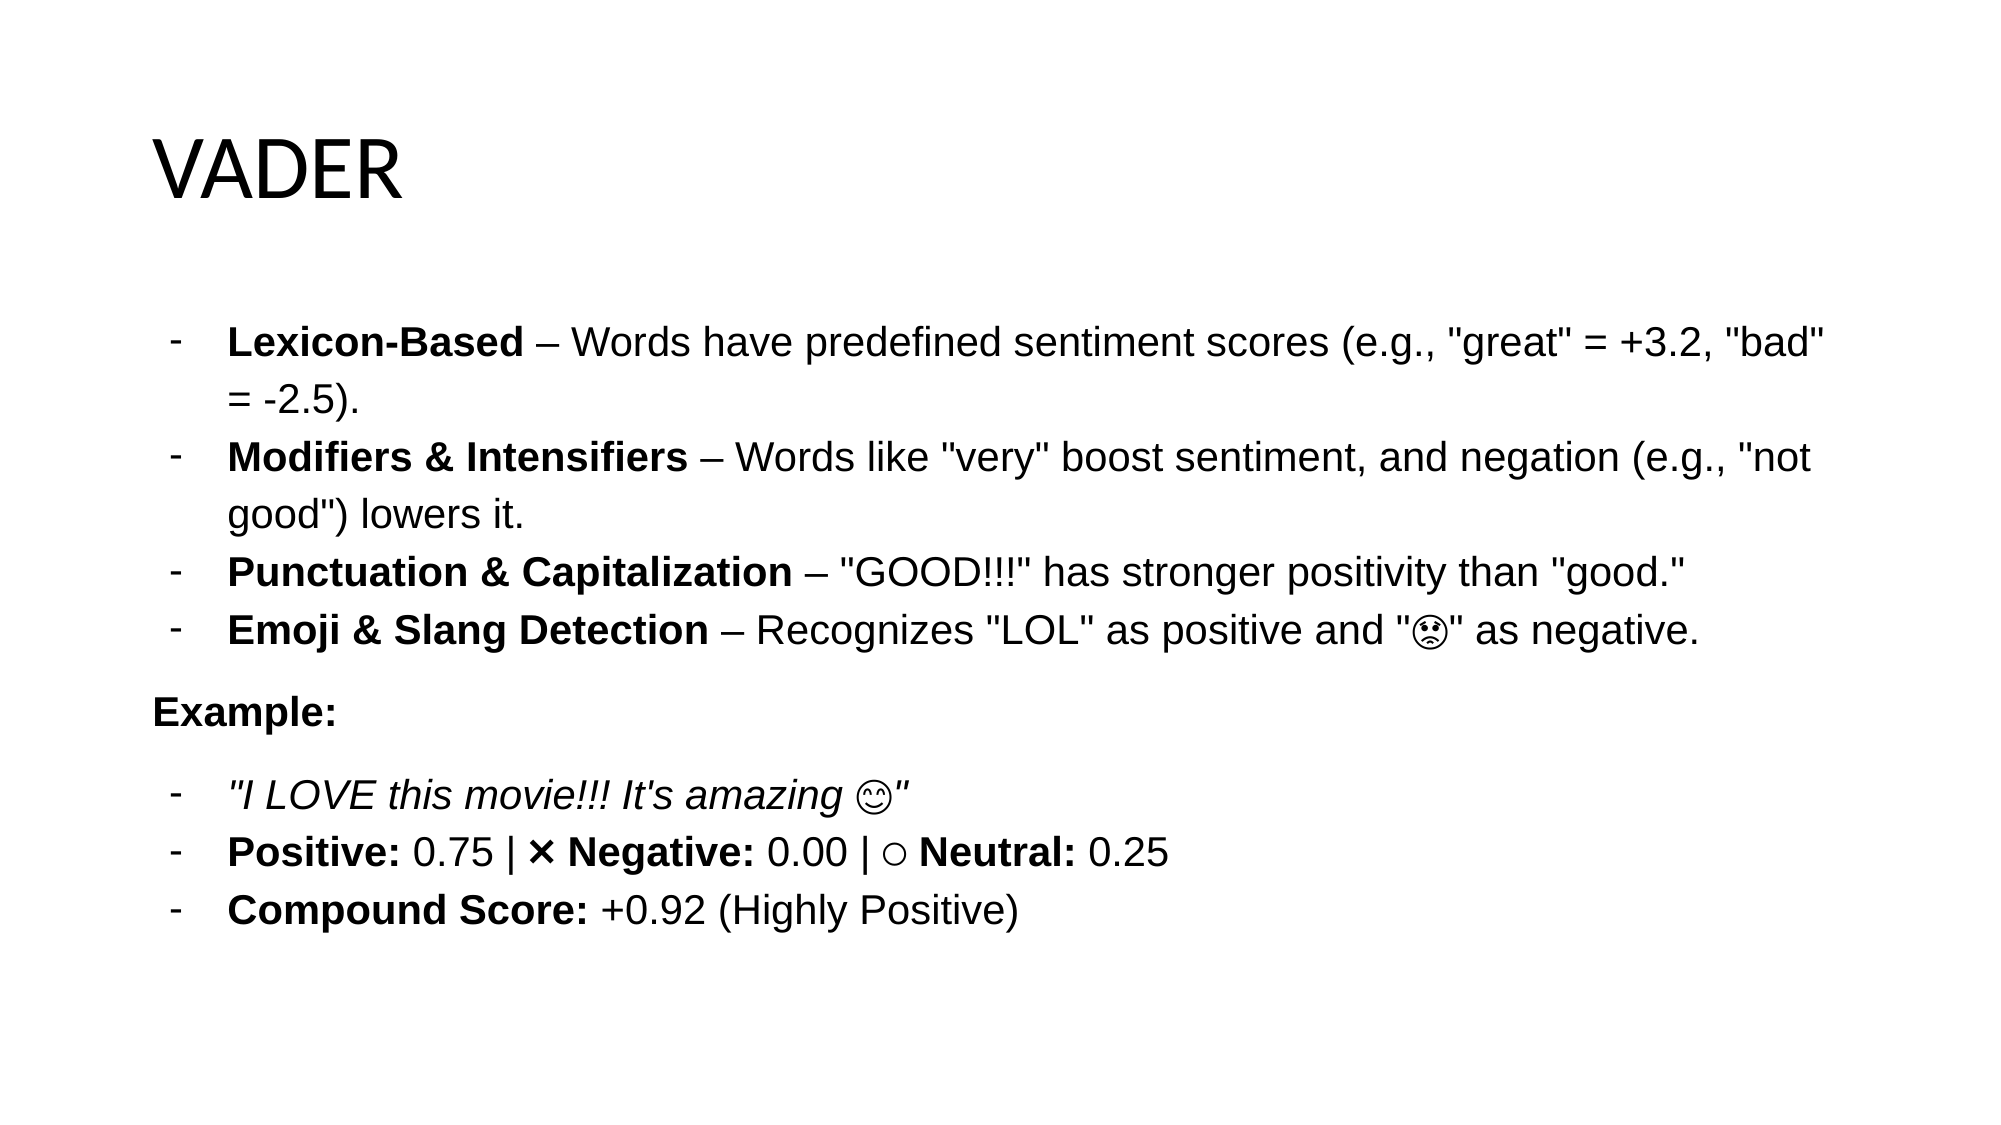

# VADER
Lexicon-Based – Words have predefined sentiment scores (e.g., "great" = +3.2, "bad" = -2.5).
Modifiers & Intensifiers – Words like "very" boost sentiment, and negation (e.g., "not good") lowers it.
Punctuation & Capitalization – "GOOD!!!" has stronger positivity than "good."
Emoji & Slang Detection – Recognizes "LOL" as positive and "😡" as negative.
Example:
"I LOVE this movie!!! It's amazing 😊"
Positive: 0.75 | ❌ Negative: 0.00 | ⚪ Neutral: 0.25
Compound Score: +0.92 (Highly Positive)